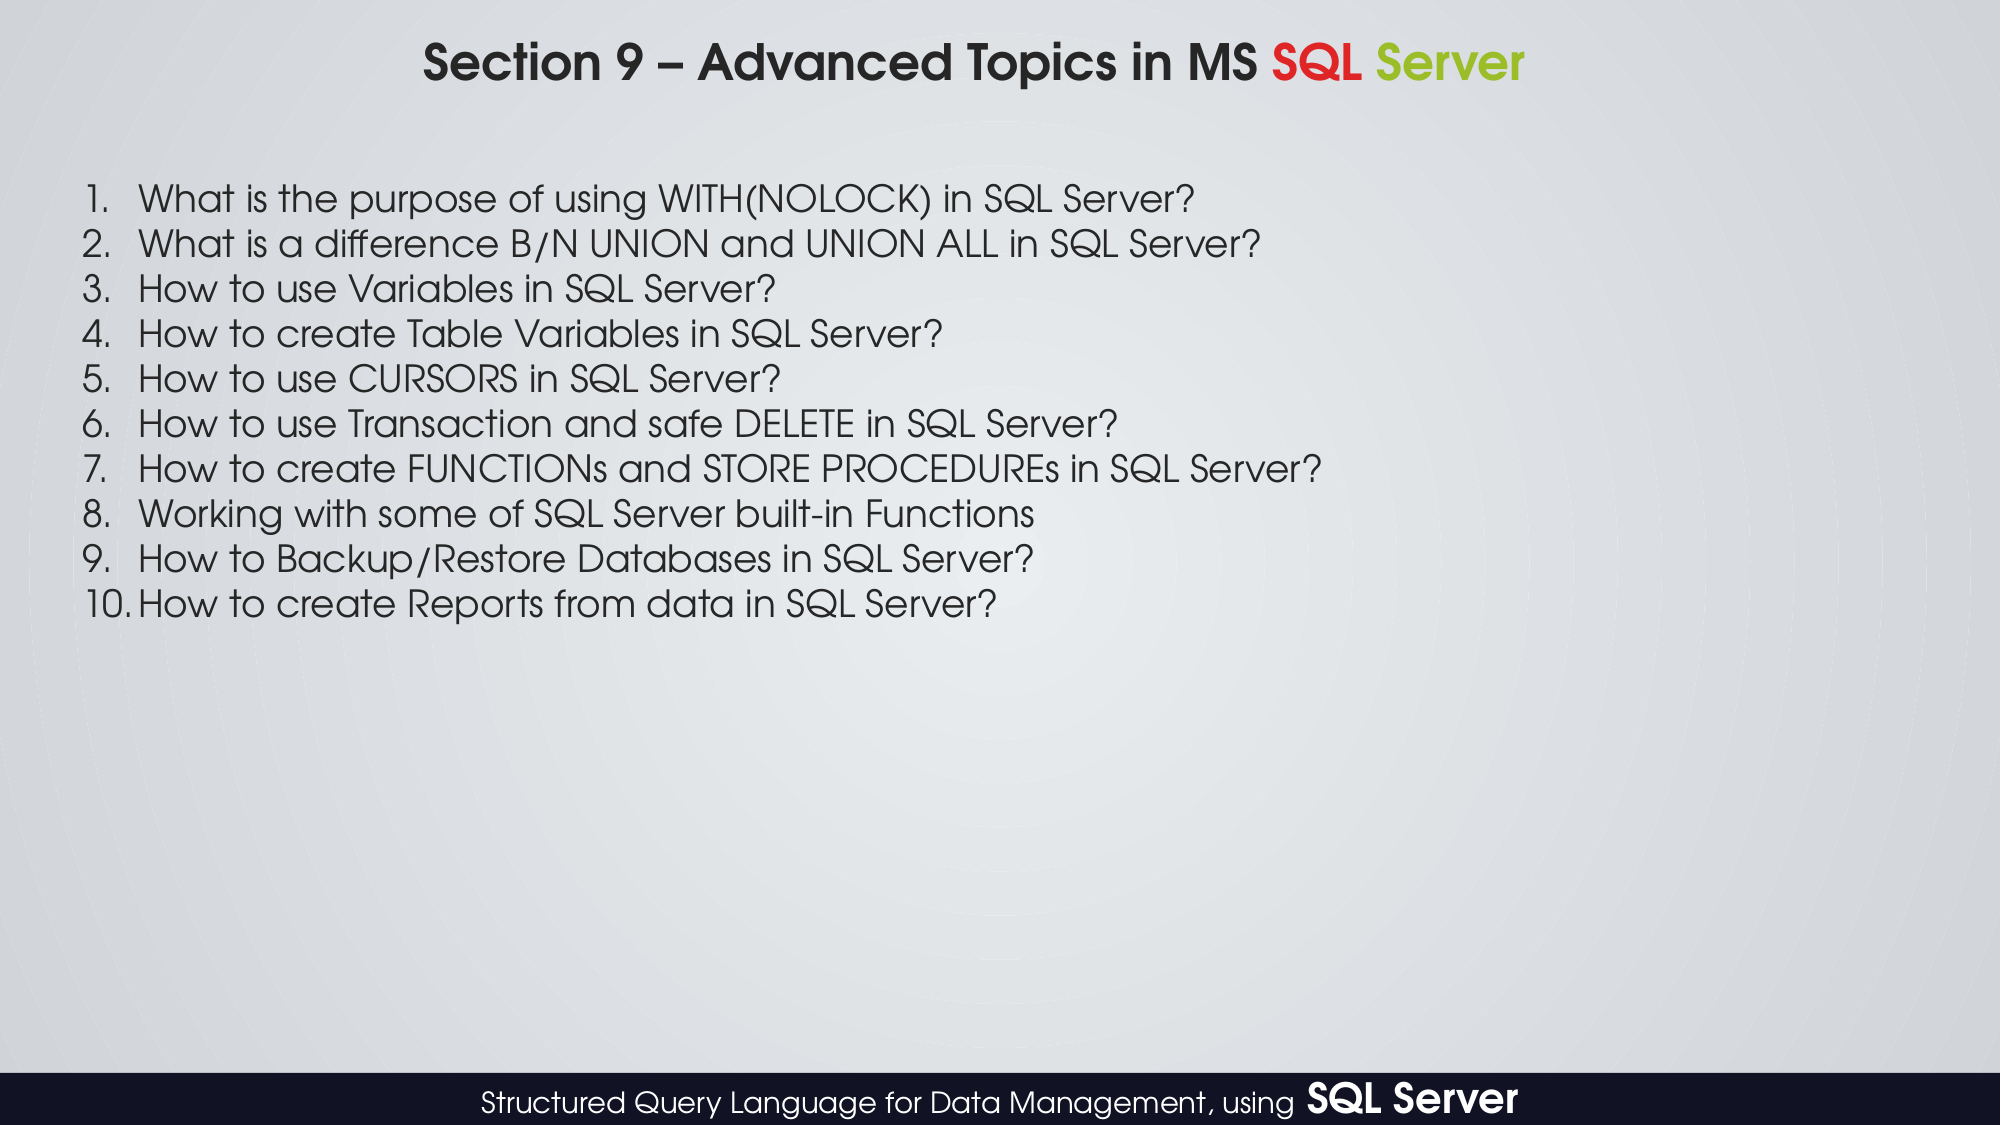

Section 9 – Advanced Topics in MS SQL Server
What is the purpose of using WITH(NOLOCK) in SQL Server?
What is a difference B/N UNION and UNION ALL in SQL Server?
How to use Variables in SQL Server?
How to create Table Variables in SQL Server?
How to use CURSORS in SQL Server?
How to use Transaction and safe DELETE in SQL Server?
How to create FUNCTIONs and STORE PROCEDUREs in SQL Server?
Working with some of SQL Server built-in Functions
How to Backup/Restore Databases in SQL Server?
How to create Reports from data in SQL Server?